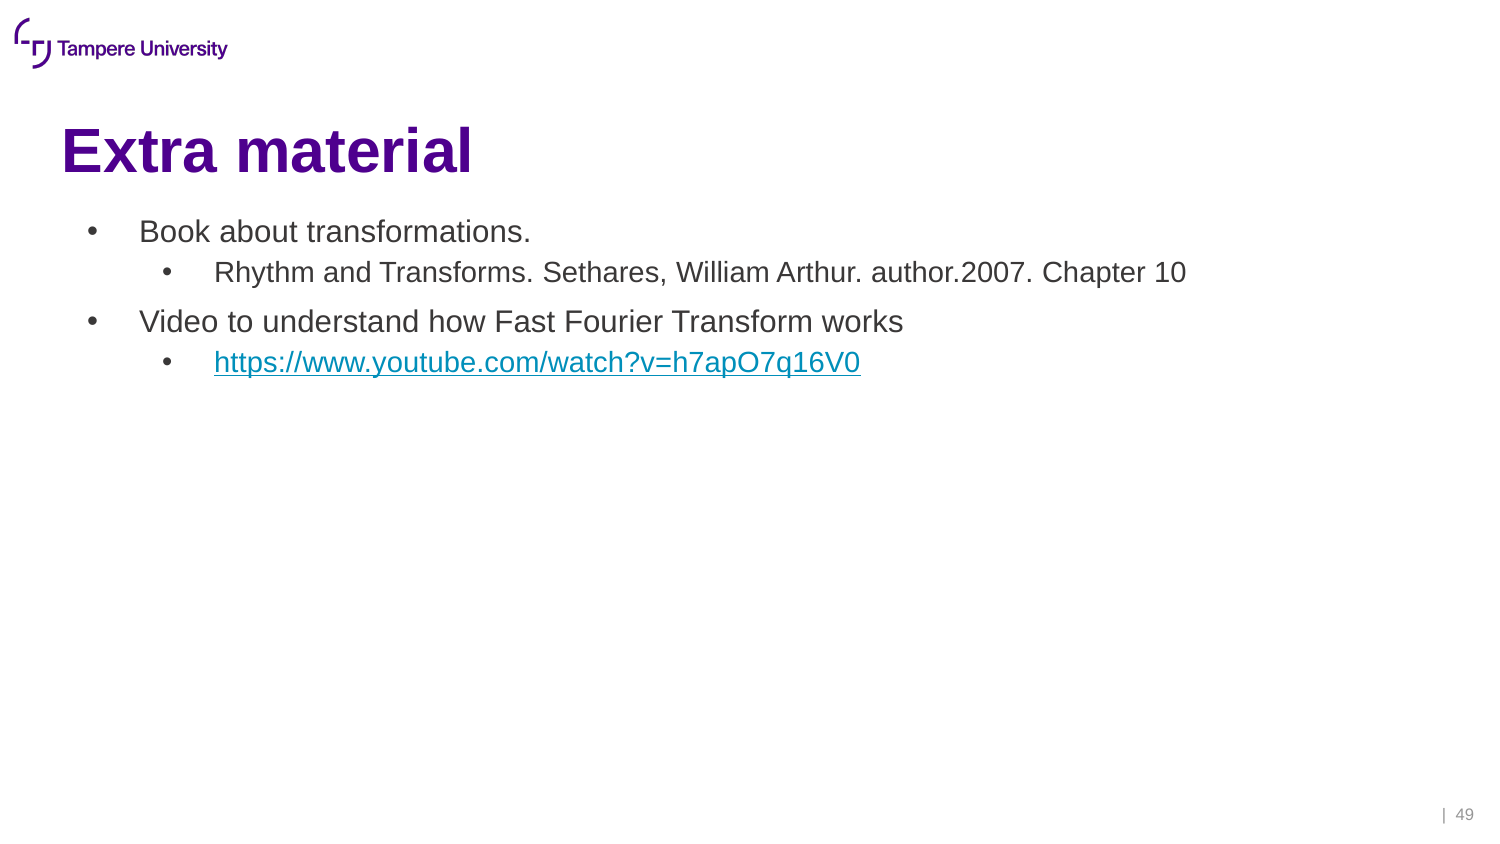

# Extra material
Book about transformations.
Rhythm and Transforms. Sethares, William Arthur. author.2007. Chapter 10
Video to understand how Fast Fourier Transform works
https://www.youtube.com/watch?v=h7apO7q16V0

|  49